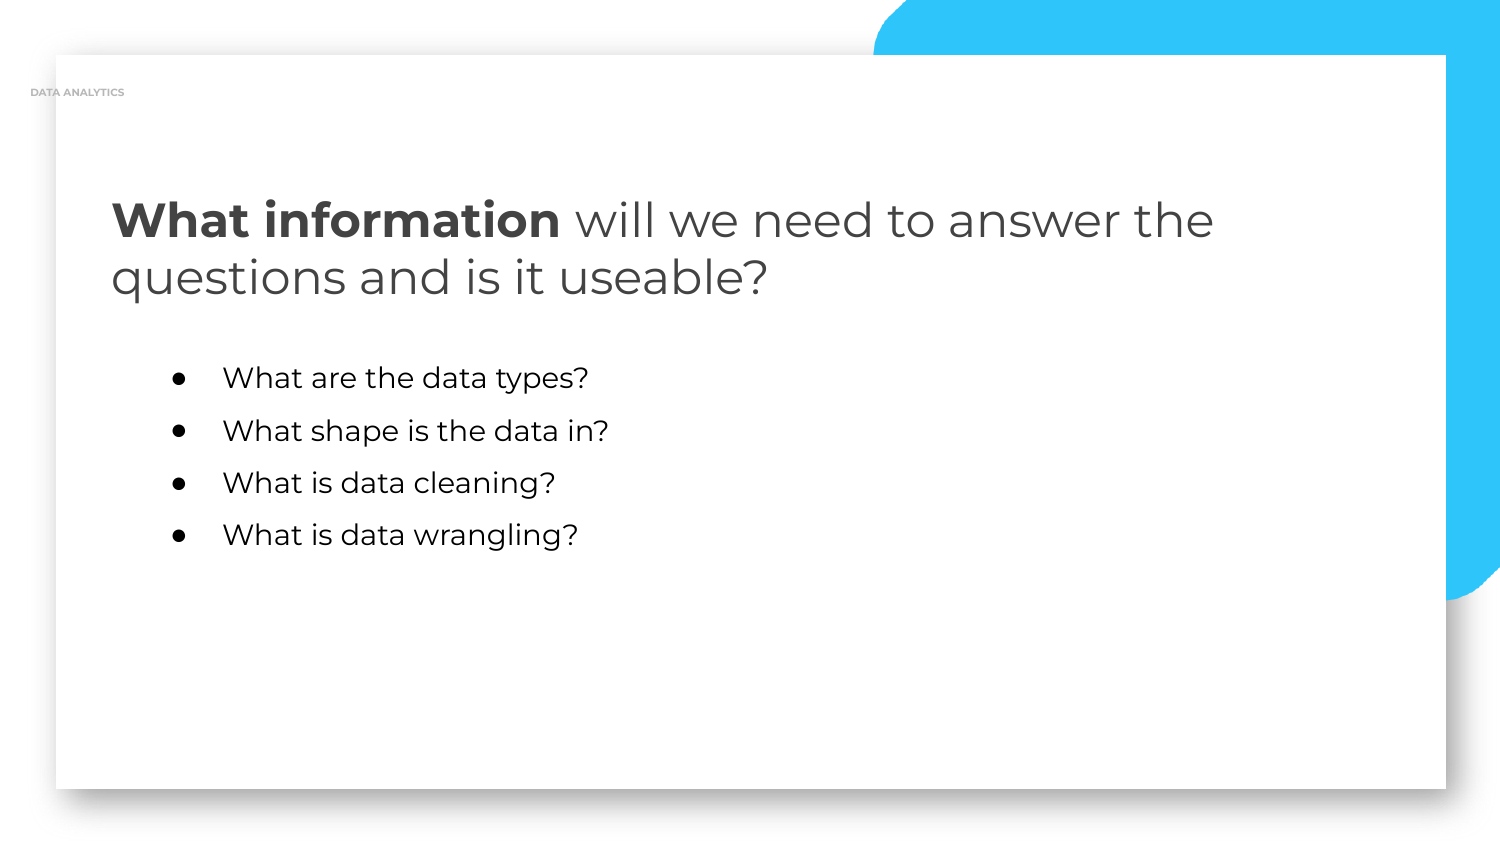

DATA ANALYTICS
What information will we need to answer the questions and is it useable?
What are the data types?
What shape is the data in?
What is data cleaning?
What is data wrangling?